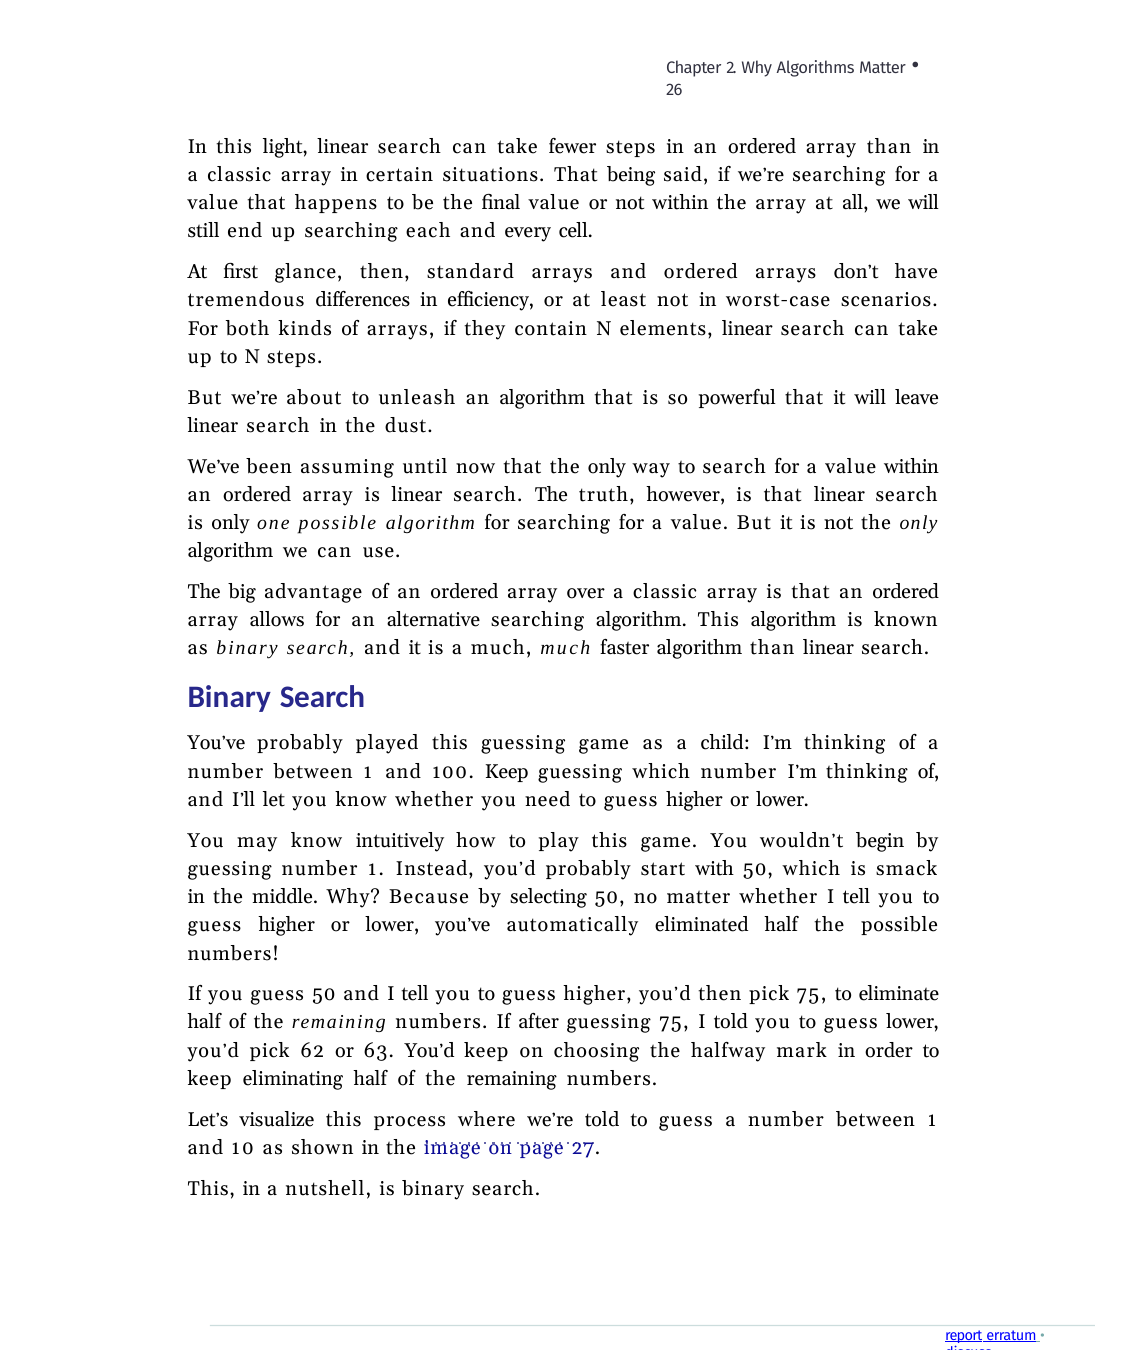

Chapter 2. Why Algorithms Matter • 26

In this light, linear search can take fewer steps in an ordered array than in a classic array in certain situations. That being said, if we’re searching for a value that happens to be the final value or not within the array at all, we will still end up searching each and every cell.
At first glance, then, standard arrays and ordered arrays don’t have tremendous differences in efficiency, or at least not in worst-case scenarios. For both kinds of arrays, if they contain N elements, linear search can take up to N steps.
But we’re about to unleash an algorithm that is so powerful that it will leave linear search in the dust.
We’ve been assuming until now that the only way to search for a value within an ordered array is linear search. The truth, however, is that linear search is only one possible algorithm for searching for a value. But it is not the only algorithm we can use.
The big advantage of an ordered array over a classic array is that an ordered array allows for an alternative searching algorithm. This algorithm is known as binary search, and it is a much, much faster algorithm than linear search.
Binary Search
You’ve probably played this guessing game as a child: I’m thinking of a number between 1 and 100. Keep guessing which number I’m thinking of, and I’ll let you know whether you need to guess higher or lower.
You may know intuitively how to play this game. You wouldn’t begin by guessing number 1. Instead, you’d probably start with 50, which is smack in the middle. Why? Because by selecting 50, no matter whether I tell you to guess higher or lower, you’ve automatically eliminated half the possible numbers!
If you guess 50 and I tell you to guess higher, you’d then pick 75, to eliminate half of the remaining numbers. If after guessing 75, I told you to guess lower, you’d pick 62 or 63. You’d keep on choosing the halfway mark in order to keep eliminating half of the remaining numbers.
Let’s visualize this process where we’re told to guess a number between 1 and 10 as shown in the image on page 27.
This, in a nutshell, is binary search.

report erratum • discuss